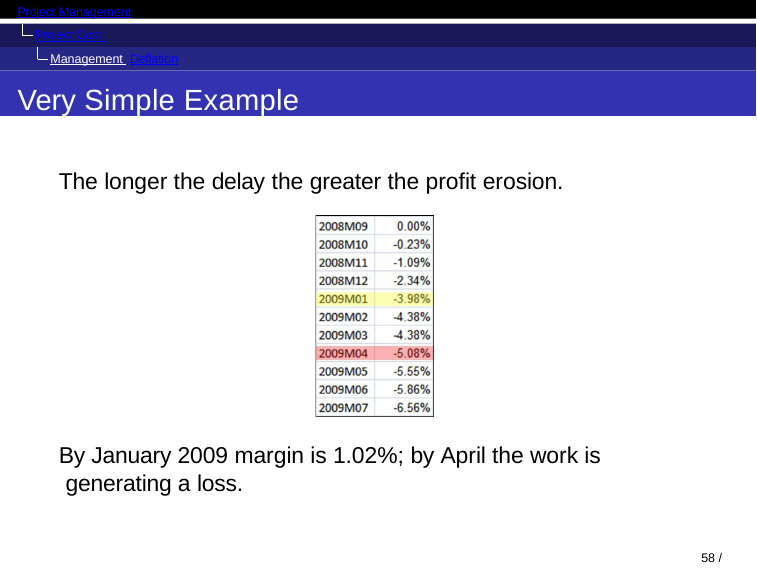

Project Management
Project Cost Management  Deflation

Very Simple Example
The longer the delay the greater the profit erosion.

By January 2009 margin is 1.02%; by April the work is  generating a loss.
58 / 128